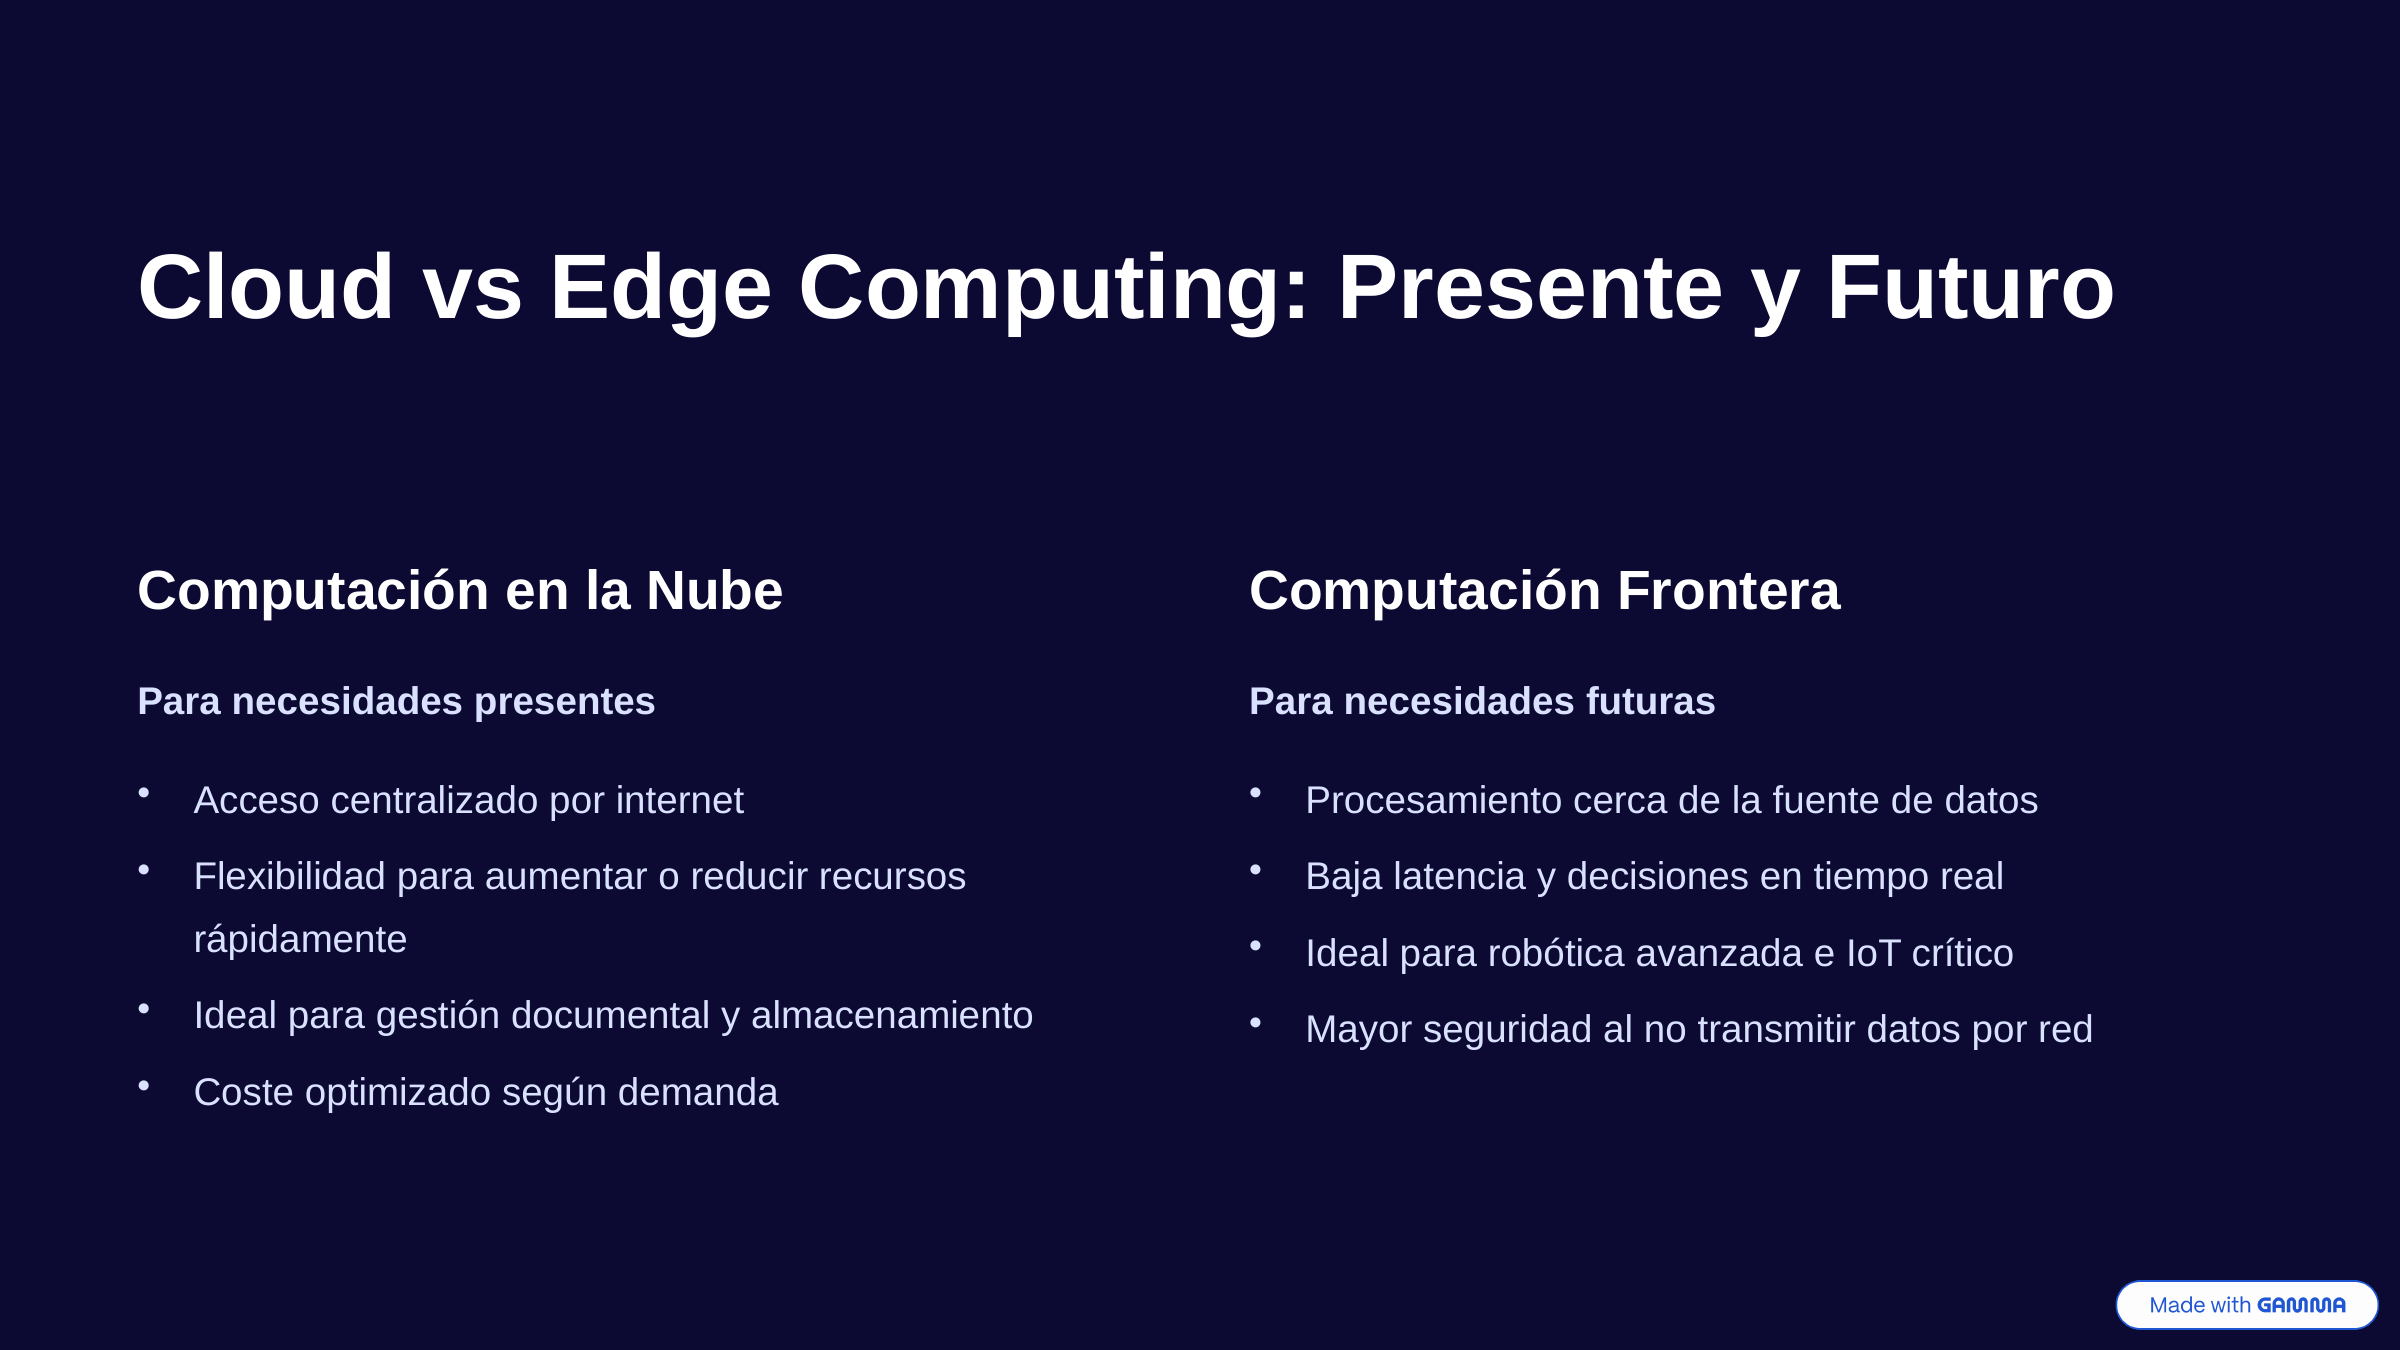

Cloud vs Edge Computing: Presente y Futuro
Computación en la Nube
Computación Frontera
Para necesidades presentes
Para necesidades futuras
Acceso centralizado por internet
Procesamiento cerca de la fuente de datos
Flexibilidad para aumentar o reducir recursos rápidamente
Baja latencia y decisiones en tiempo real
Ideal para robótica avanzada e IoT crítico
Ideal para gestión documental y almacenamiento
Mayor seguridad al no transmitir datos por red
Coste optimizado según demanda